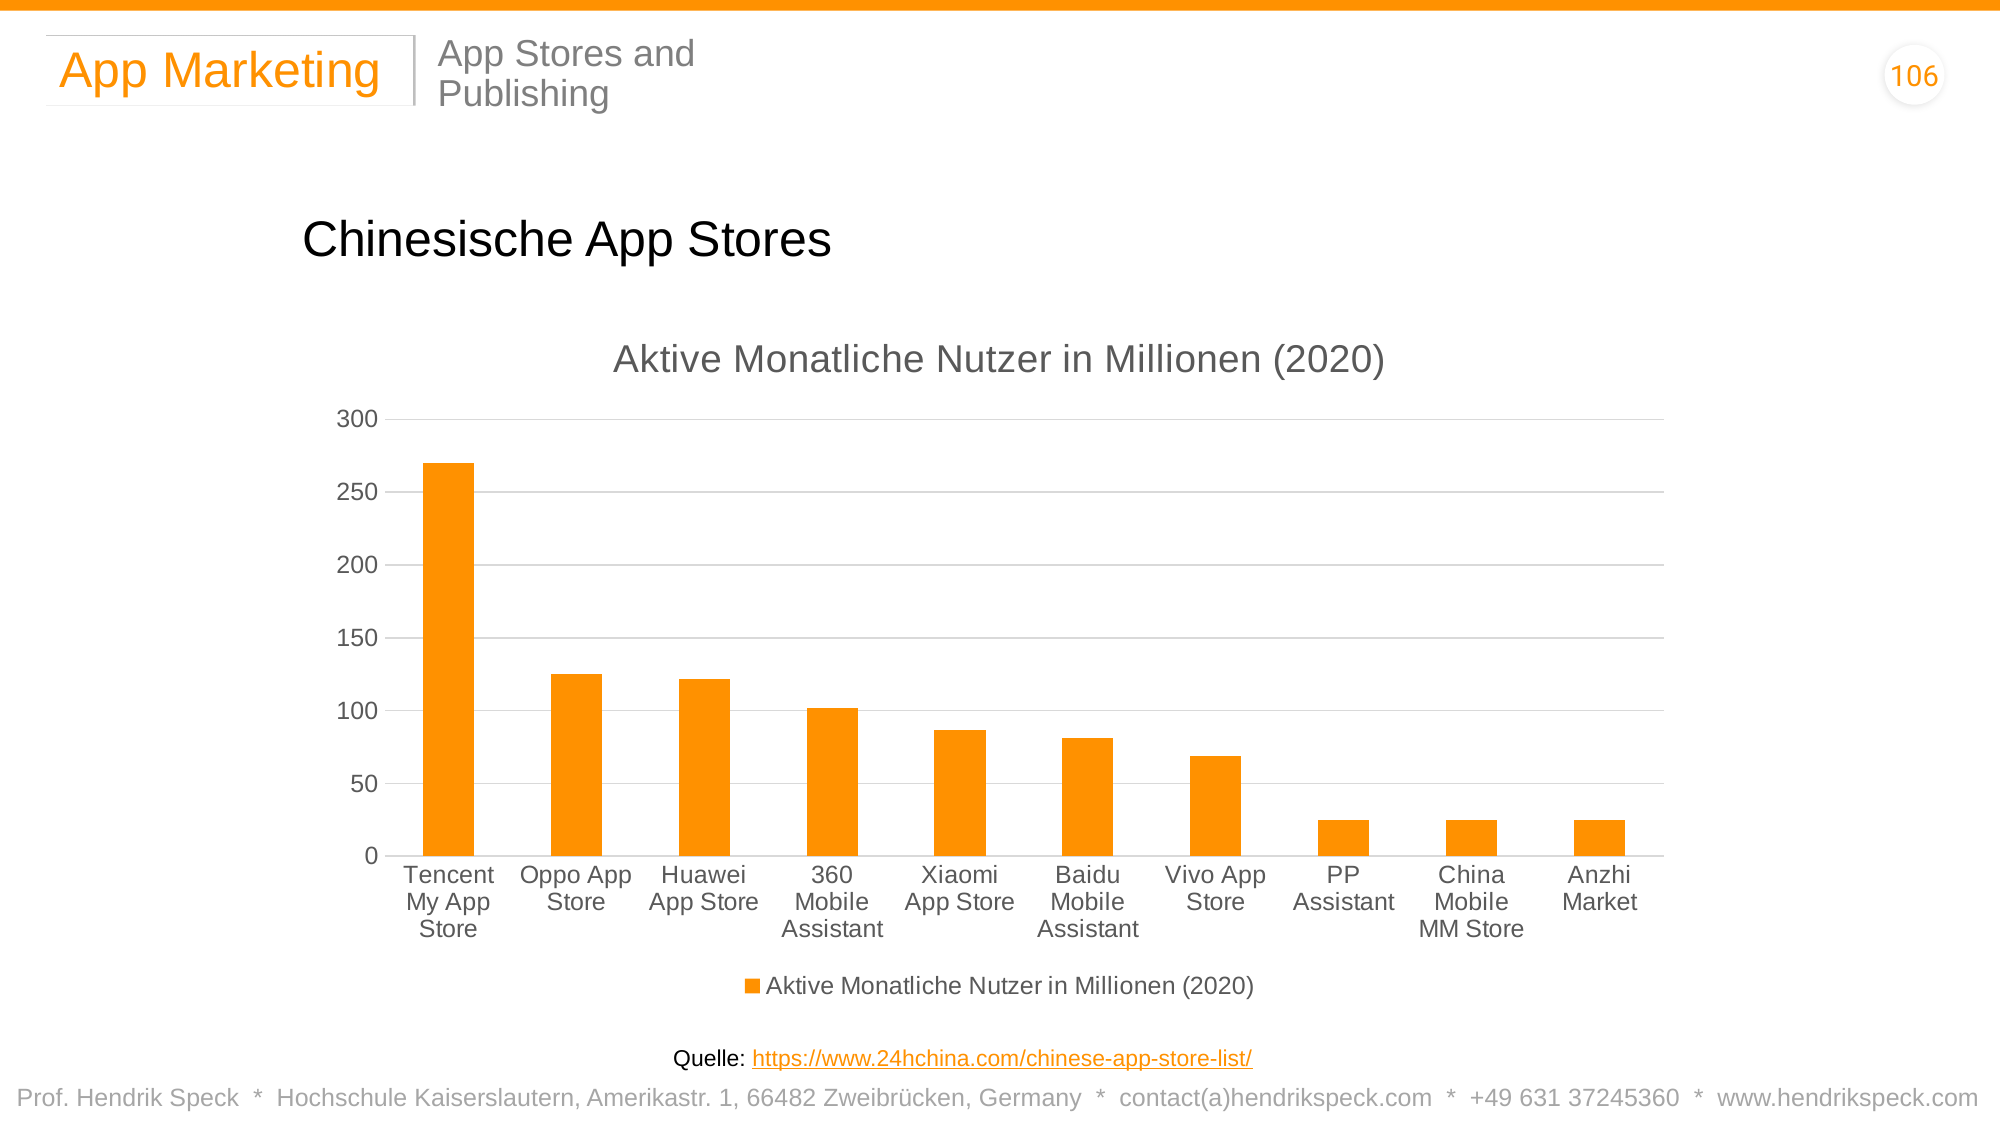

App Marketing
App Stores and Publishing
106
Chinesische App Stores

### Chart:

| Category | Aktive Monatliche Nutzer in Millionen (2020) |
|---|---|
| Tencent My App Store | 270.0 |
| Oppo App Store | 125.0 |
| Huawei App Store | 122.0 |
| 360 Mobile Assistant | 102.0 |
| Xiaomi App Store | 87.0 |
| Baidu Mobile Assistant | 81.0 |
| Vivo App Store | 69.0 |
| PP Assistant | 25.0 |
| China Mobile MM Store | 25.0 |
| Anzhi Market | 25.0 |
Quelle: https://www.24hchina.com/chinese-app-store-list/